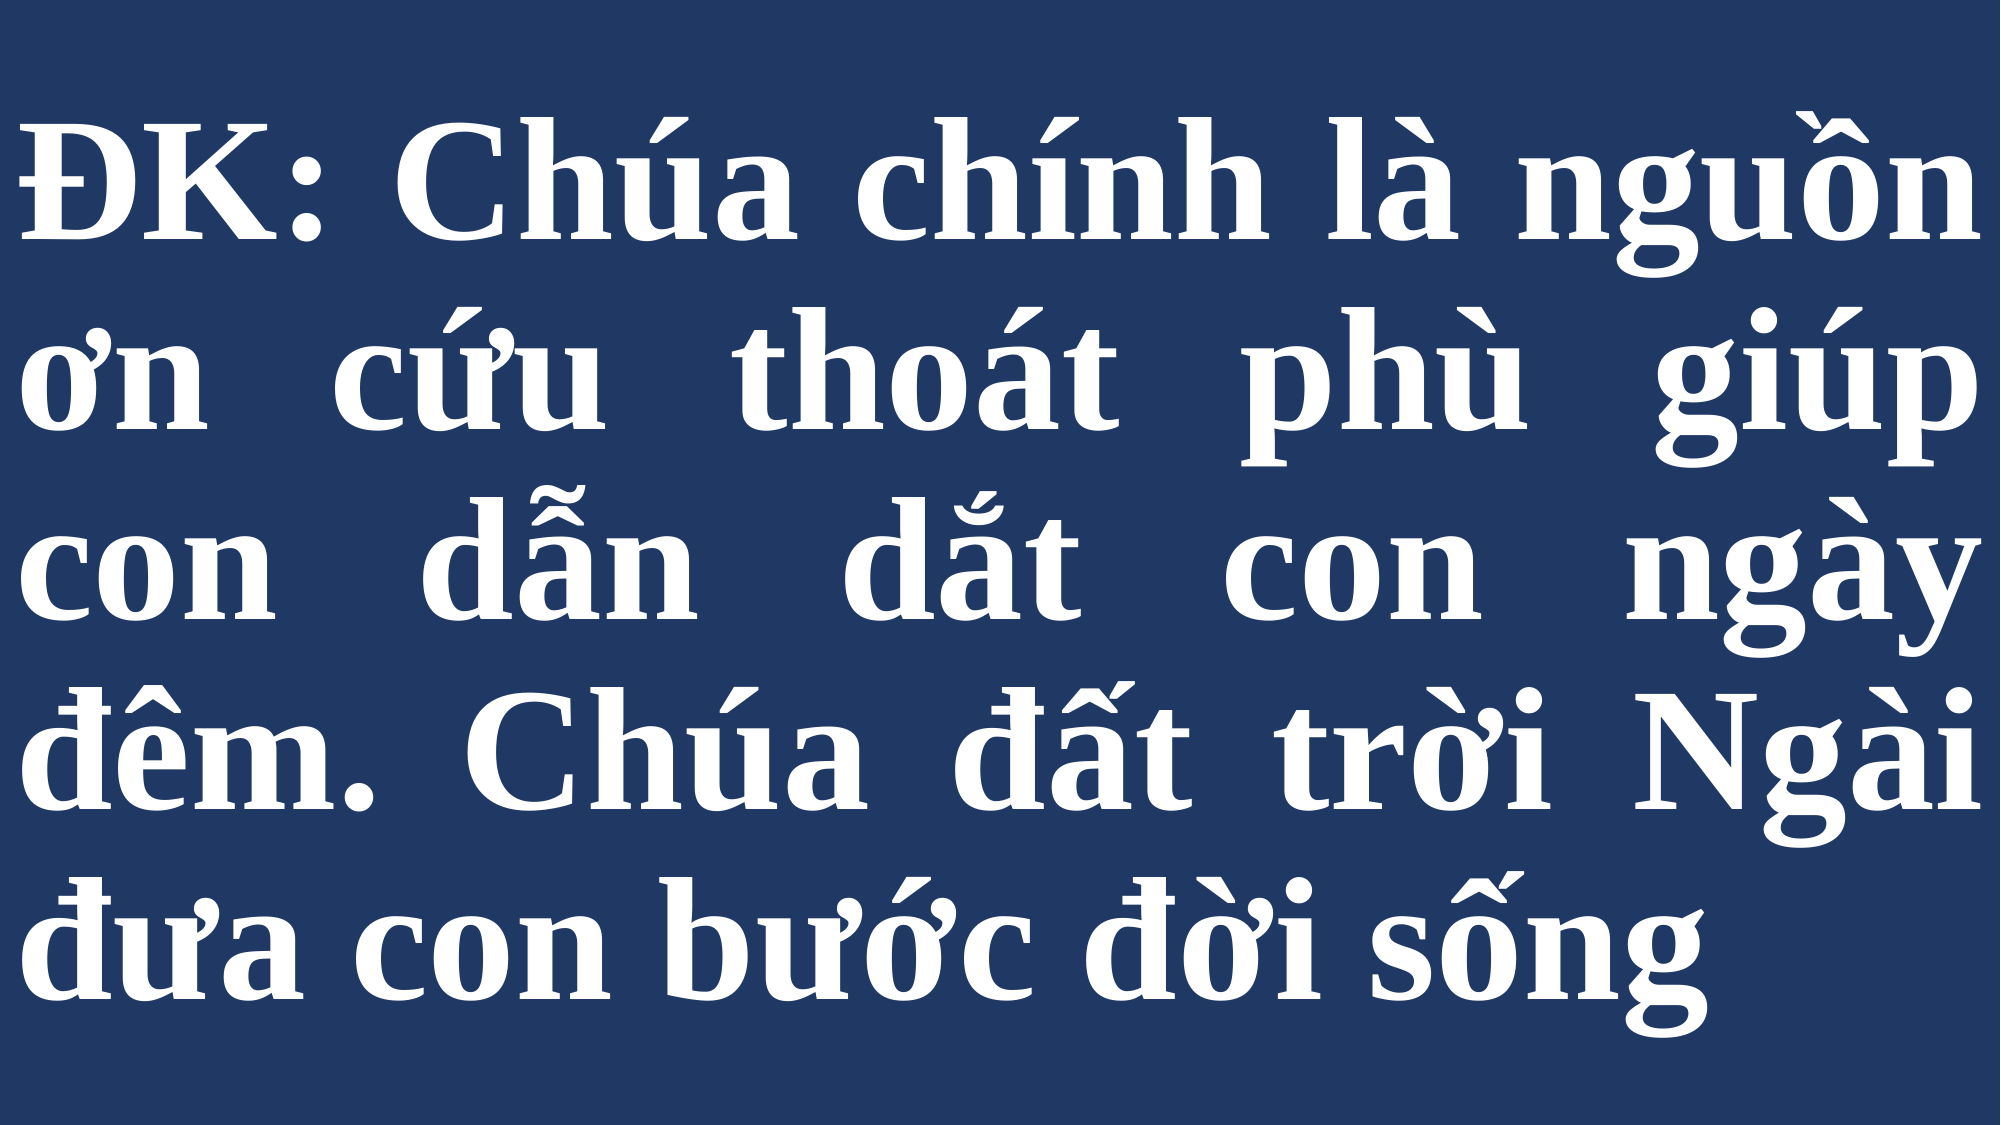

# ĐK: Chúa chính là nguồn ơn cứu thoát phù giúp con dẫn dắt con ngày đêm. Chúa đất trời Ngài đưa con bước đời sống